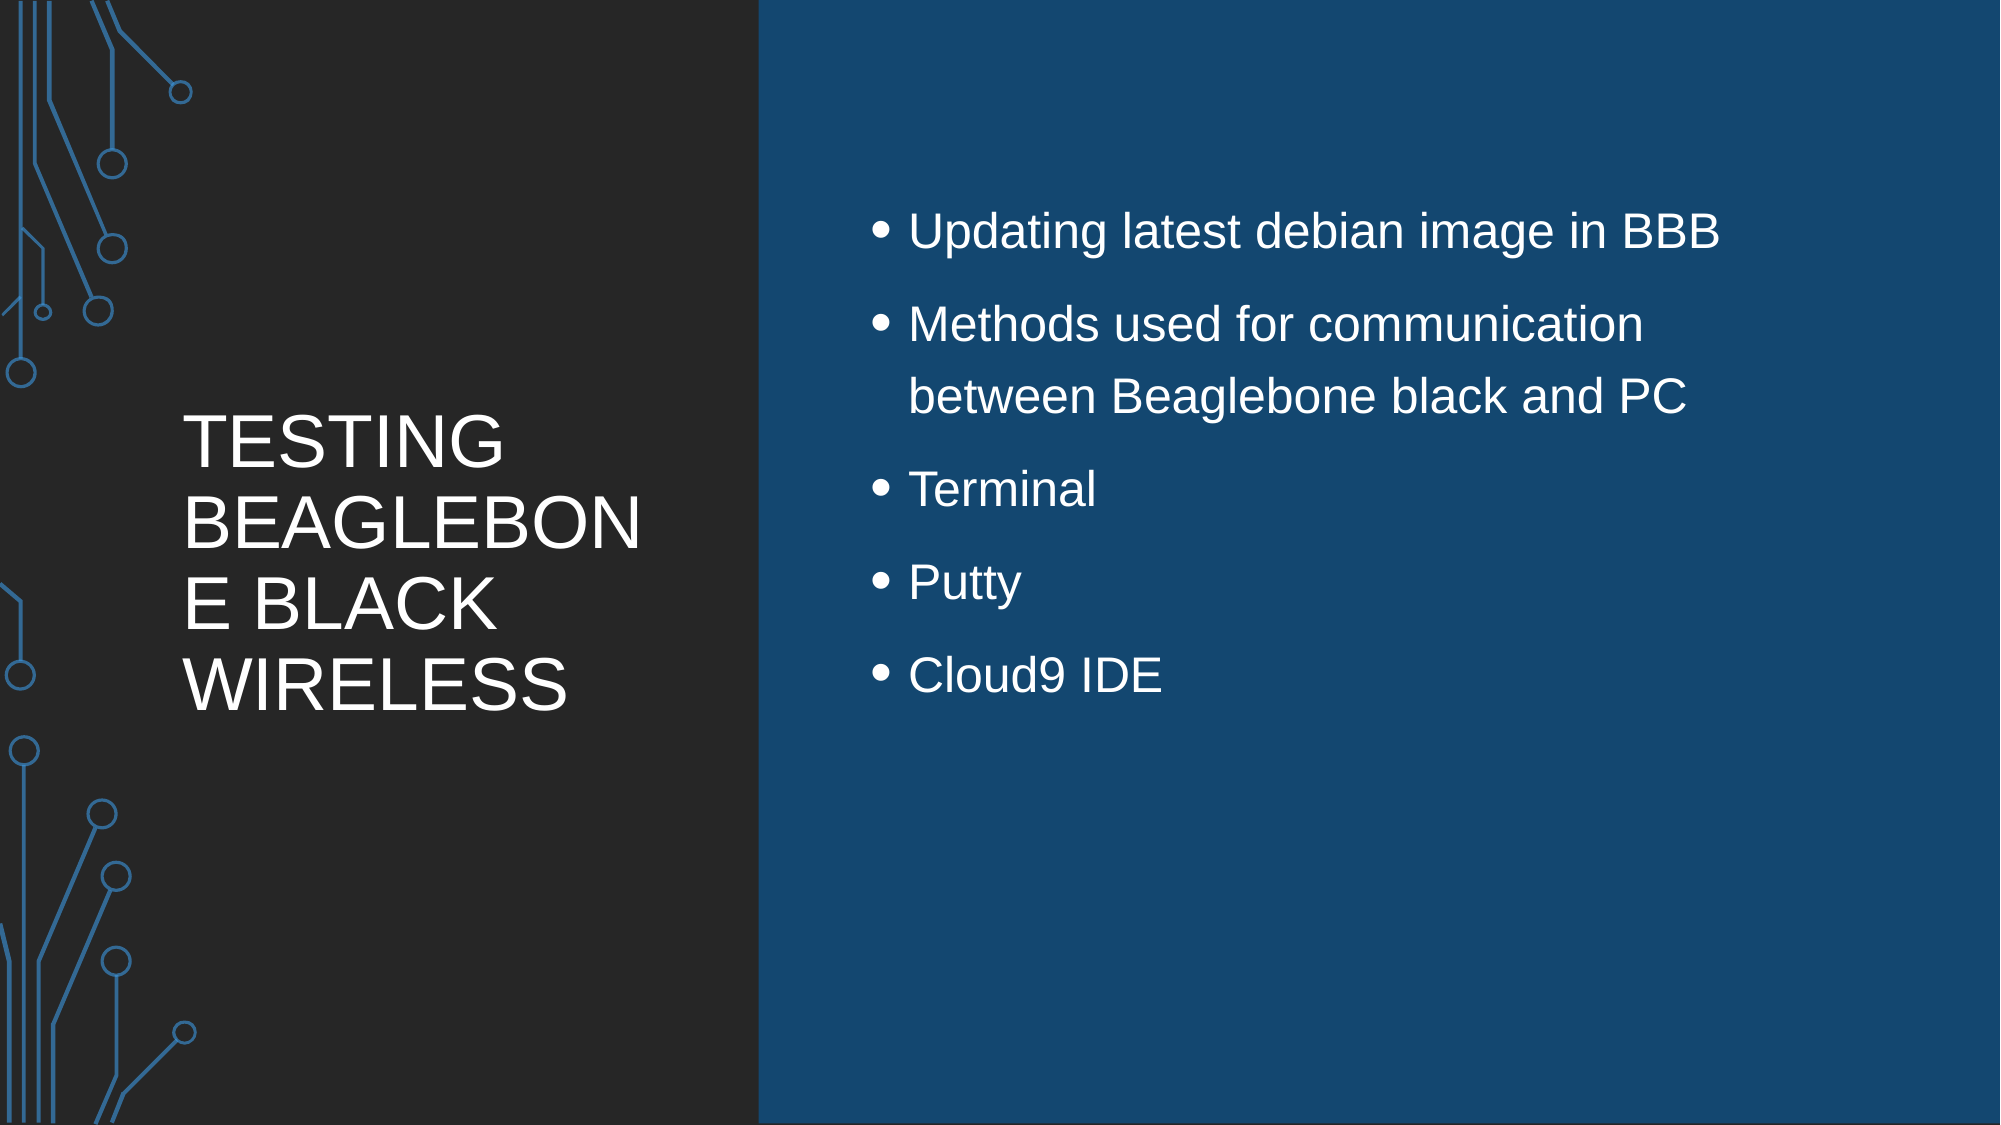

# Testing BeagleBone Black wireless
Updating latest debian image in BBB
Methods used for communication between Beaglebone black and PC
Terminal
Putty
Cloud9 IDE